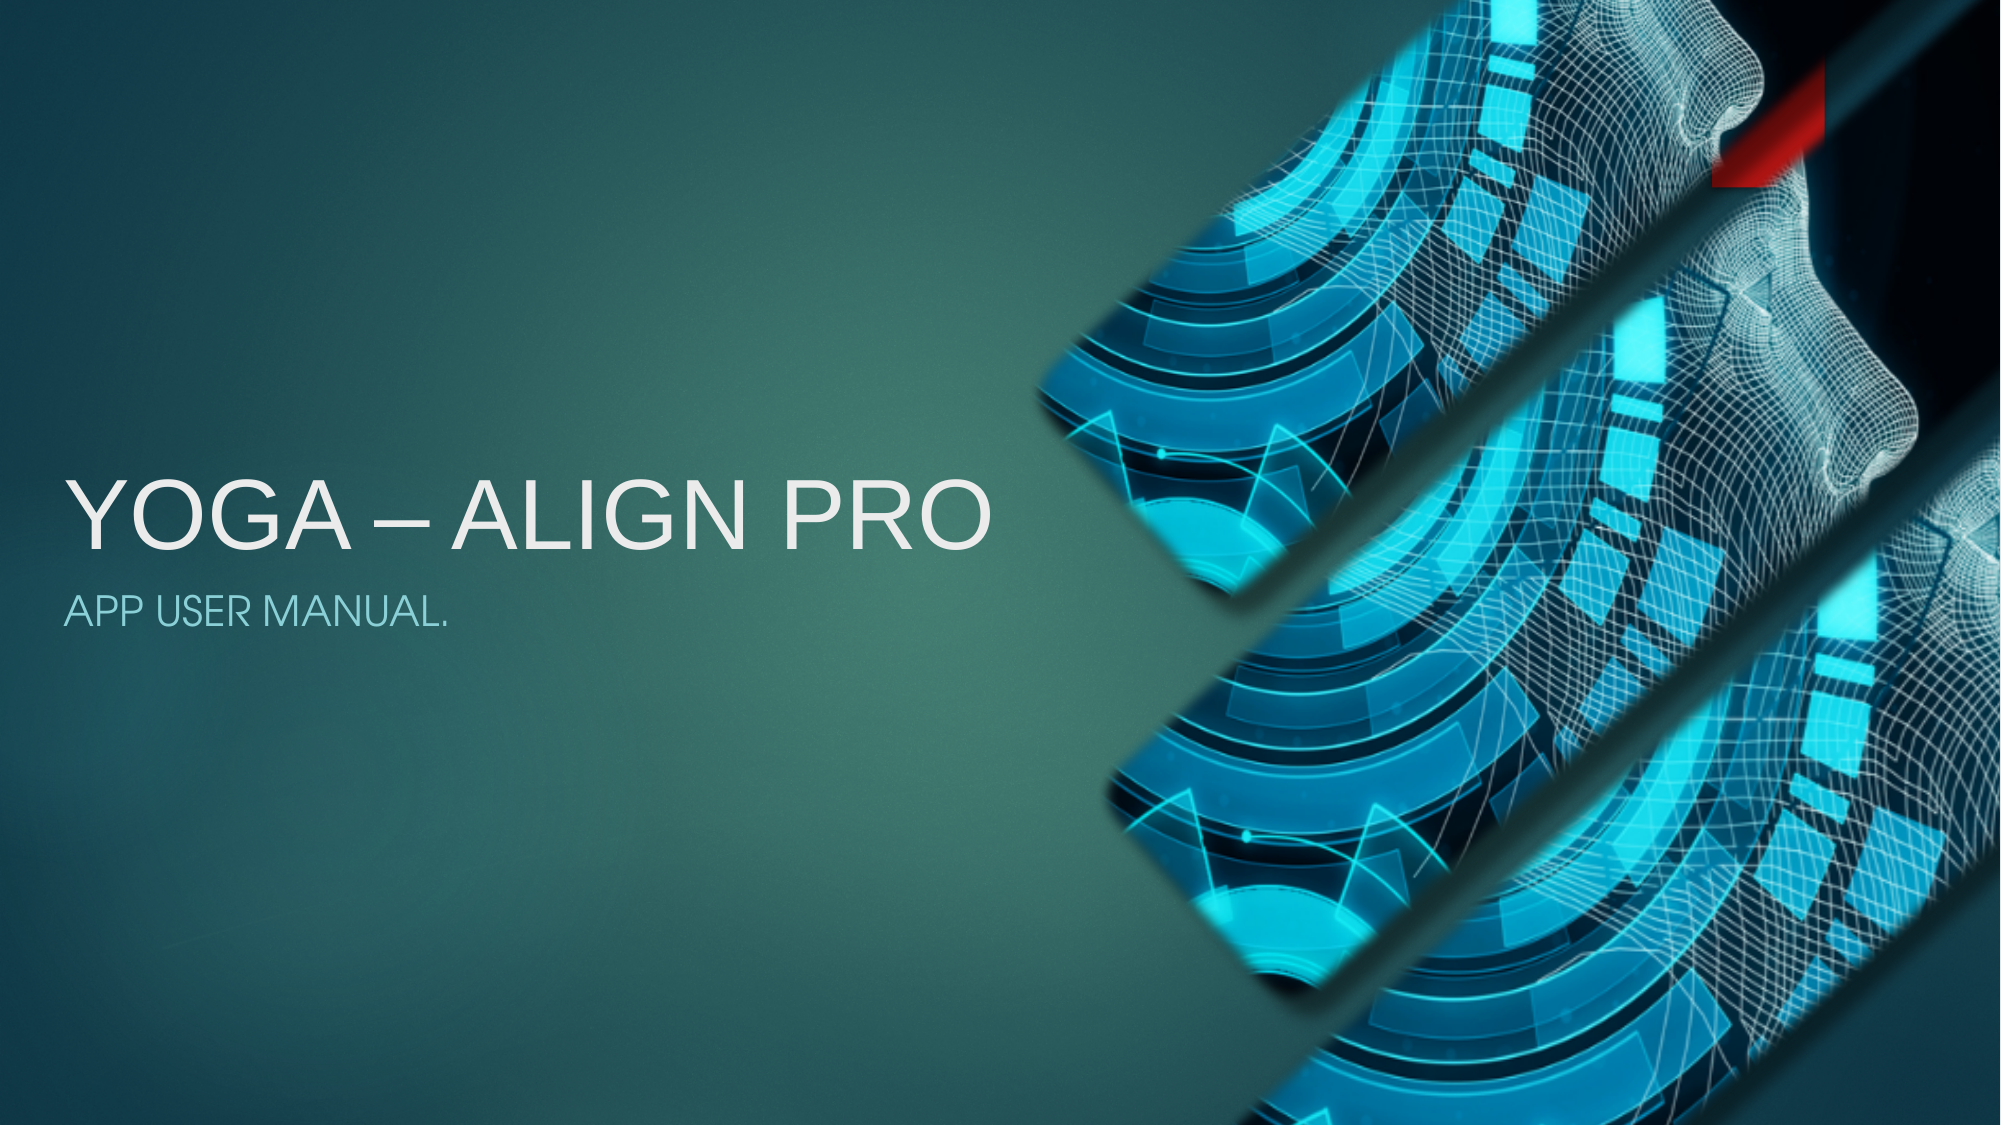

# YOGA – ALIGN PRO
App user manual.